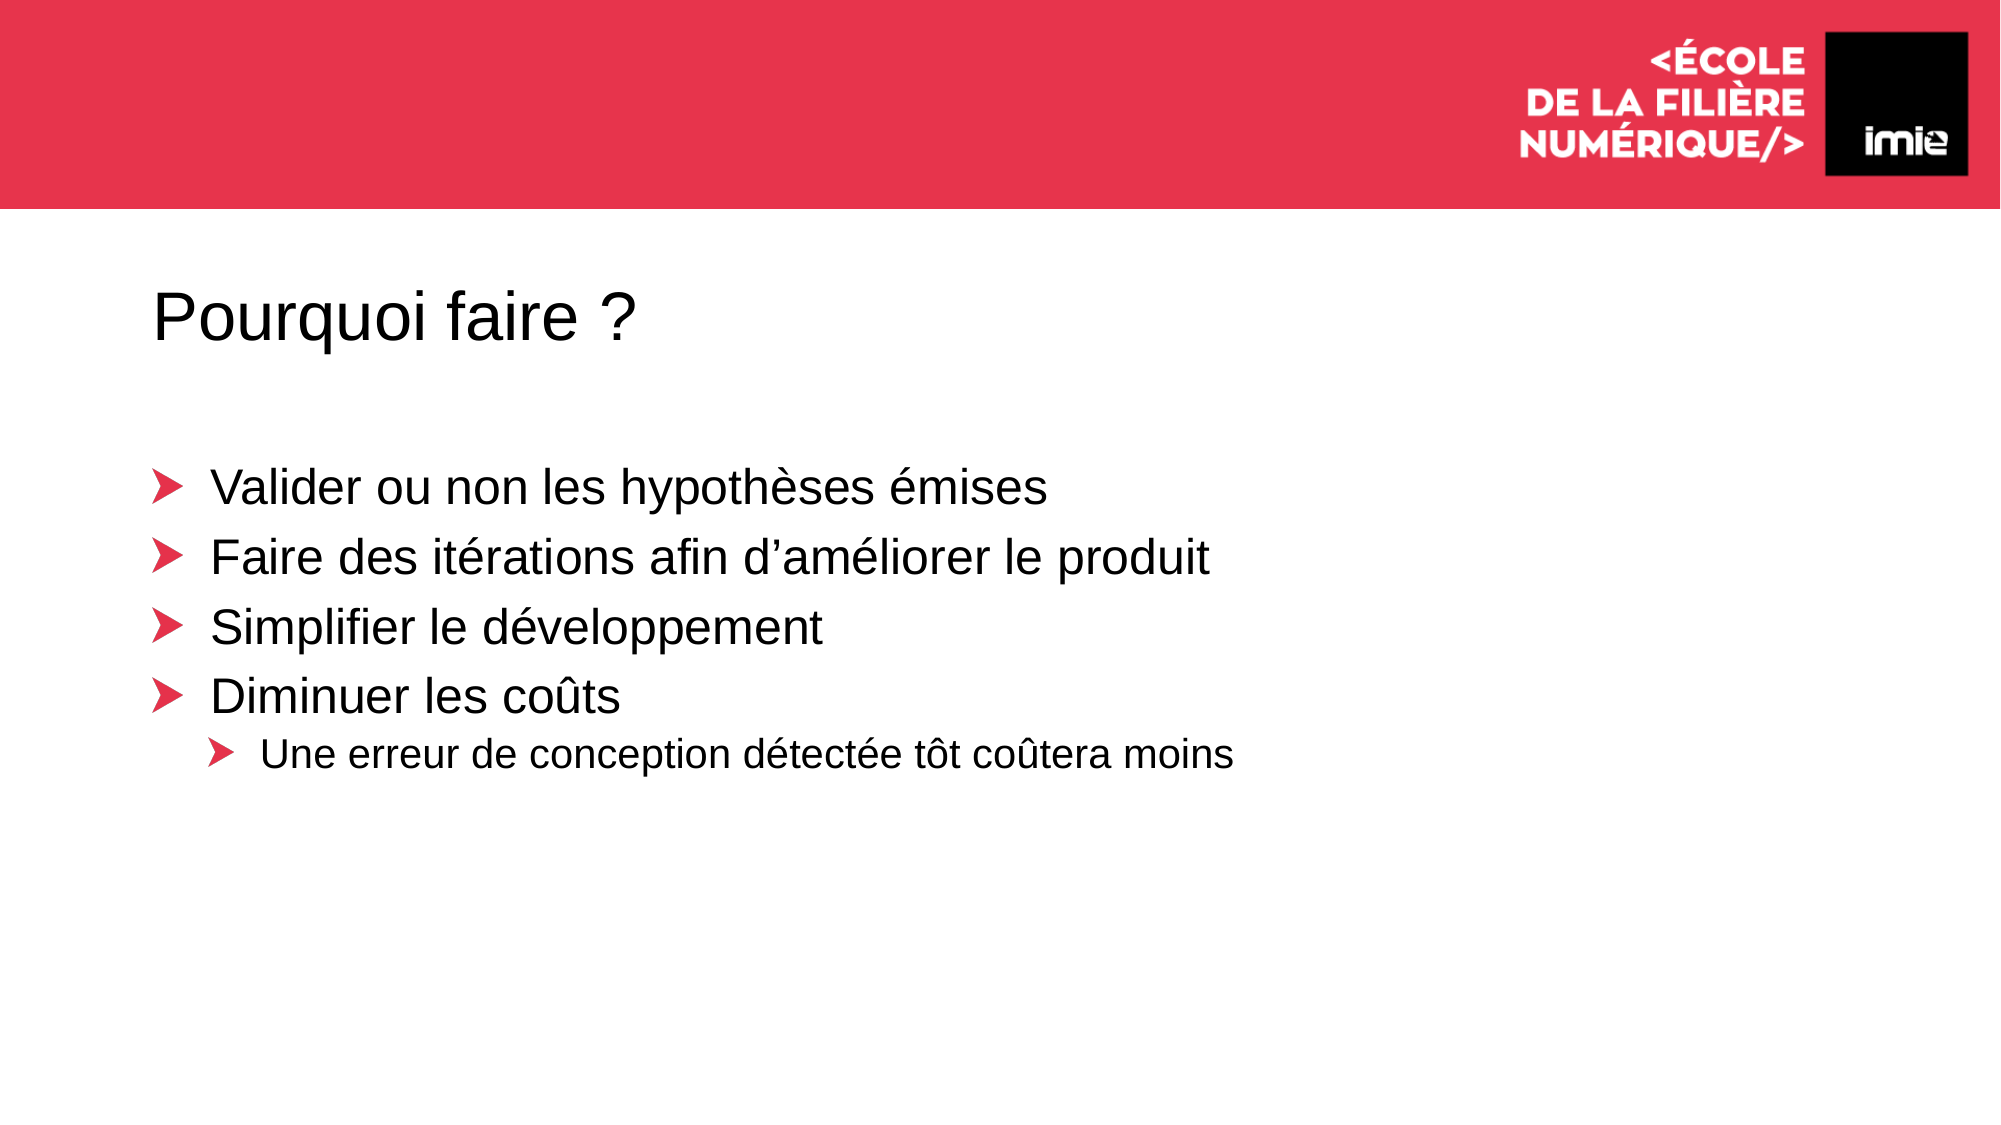

# Pourquoi faire ?
  Valider ou non les hypothèses émises
  Faire des itérations afin d’améliorer le produit
  Simplifier le développement
  Diminuer les coûts
  Une erreur de conception détectée tôt coûtera moins